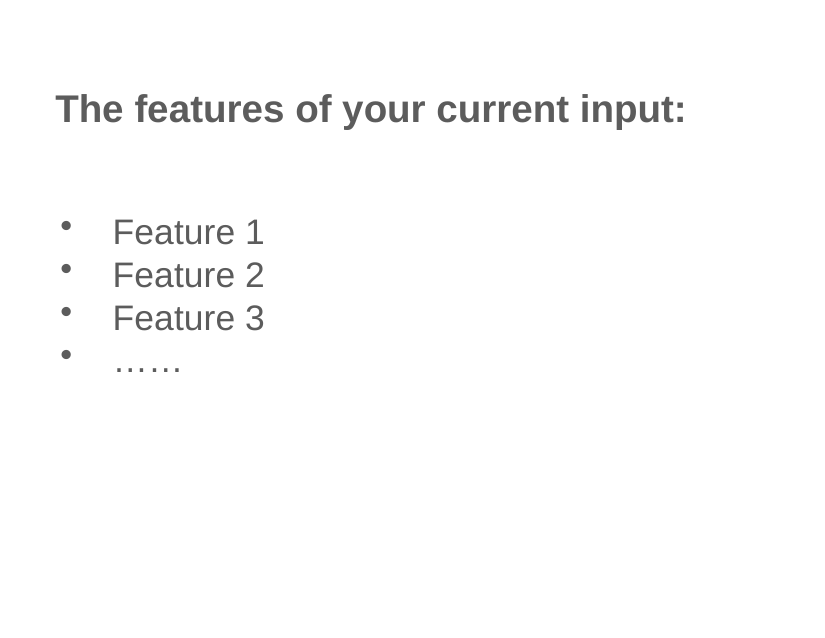

# The features of your current input:
Feature 1
Feature 2
Feature 3
……